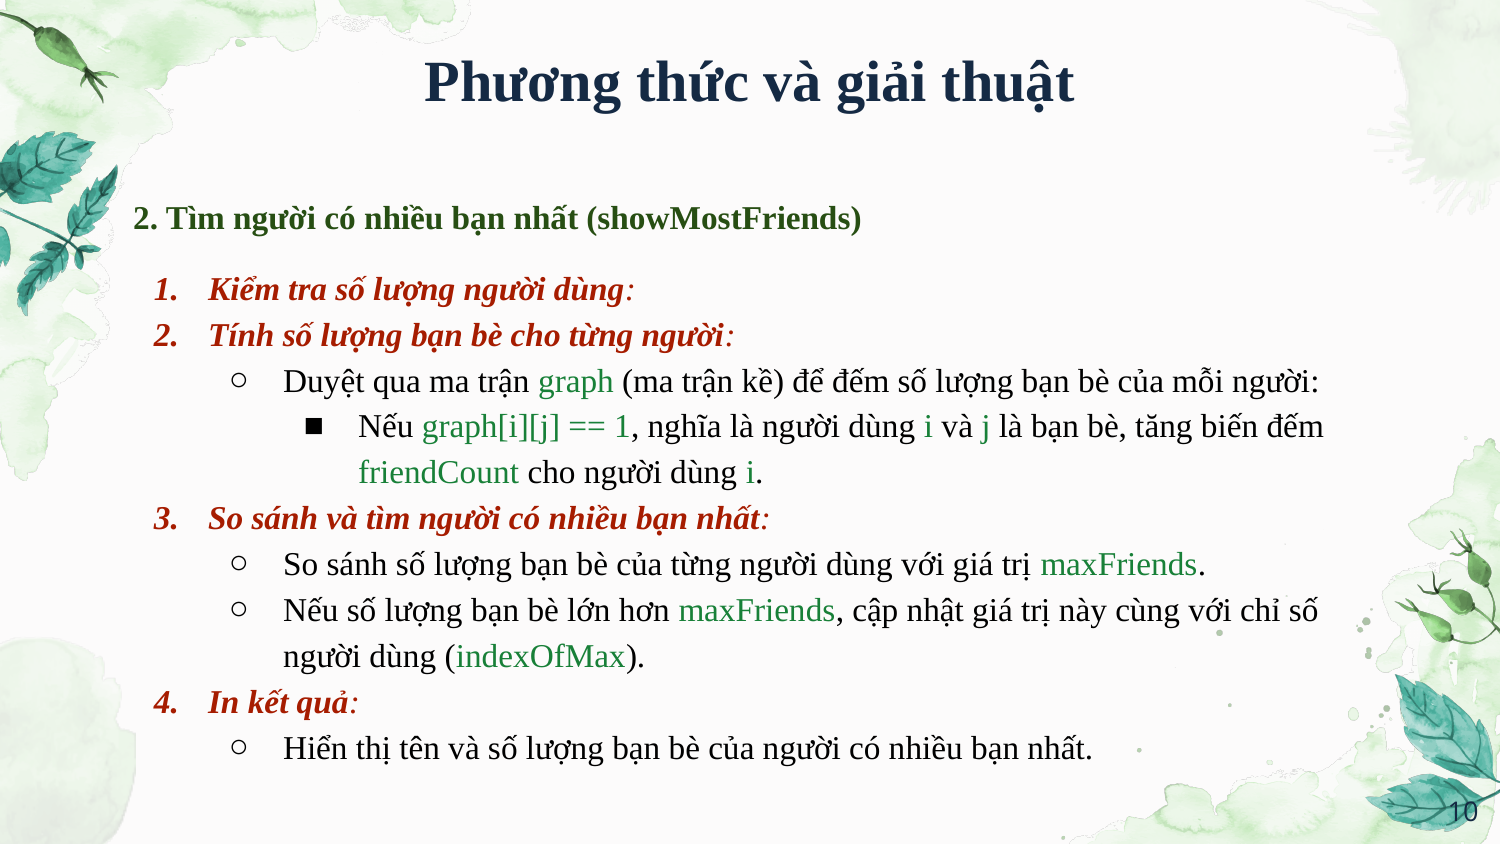

# Phương thức và giải thuật
2. Tìm người có nhiều bạn nhất (showMostFriends)
Kiểm tra số lượng người dùng:
Tính số lượng bạn bè cho từng người:
Duyệt qua ma trận graph (ma trận kề) để đếm số lượng bạn bè của mỗi người:
Nếu graph[i][j] == 1, nghĩa là người dùng i và j là bạn bè, tăng biến đếm friendCount cho người dùng i.
So sánh và tìm người có nhiều bạn nhất:
So sánh số lượng bạn bè của từng người dùng với giá trị maxFriends.
Nếu số lượng bạn bè lớn hơn maxFriends, cập nhật giá trị này cùng với chỉ số người dùng (indexOfMax).
In kết quả:
Hiển thị tên và số lượng bạn bè của người có nhiều bạn nhất.

10